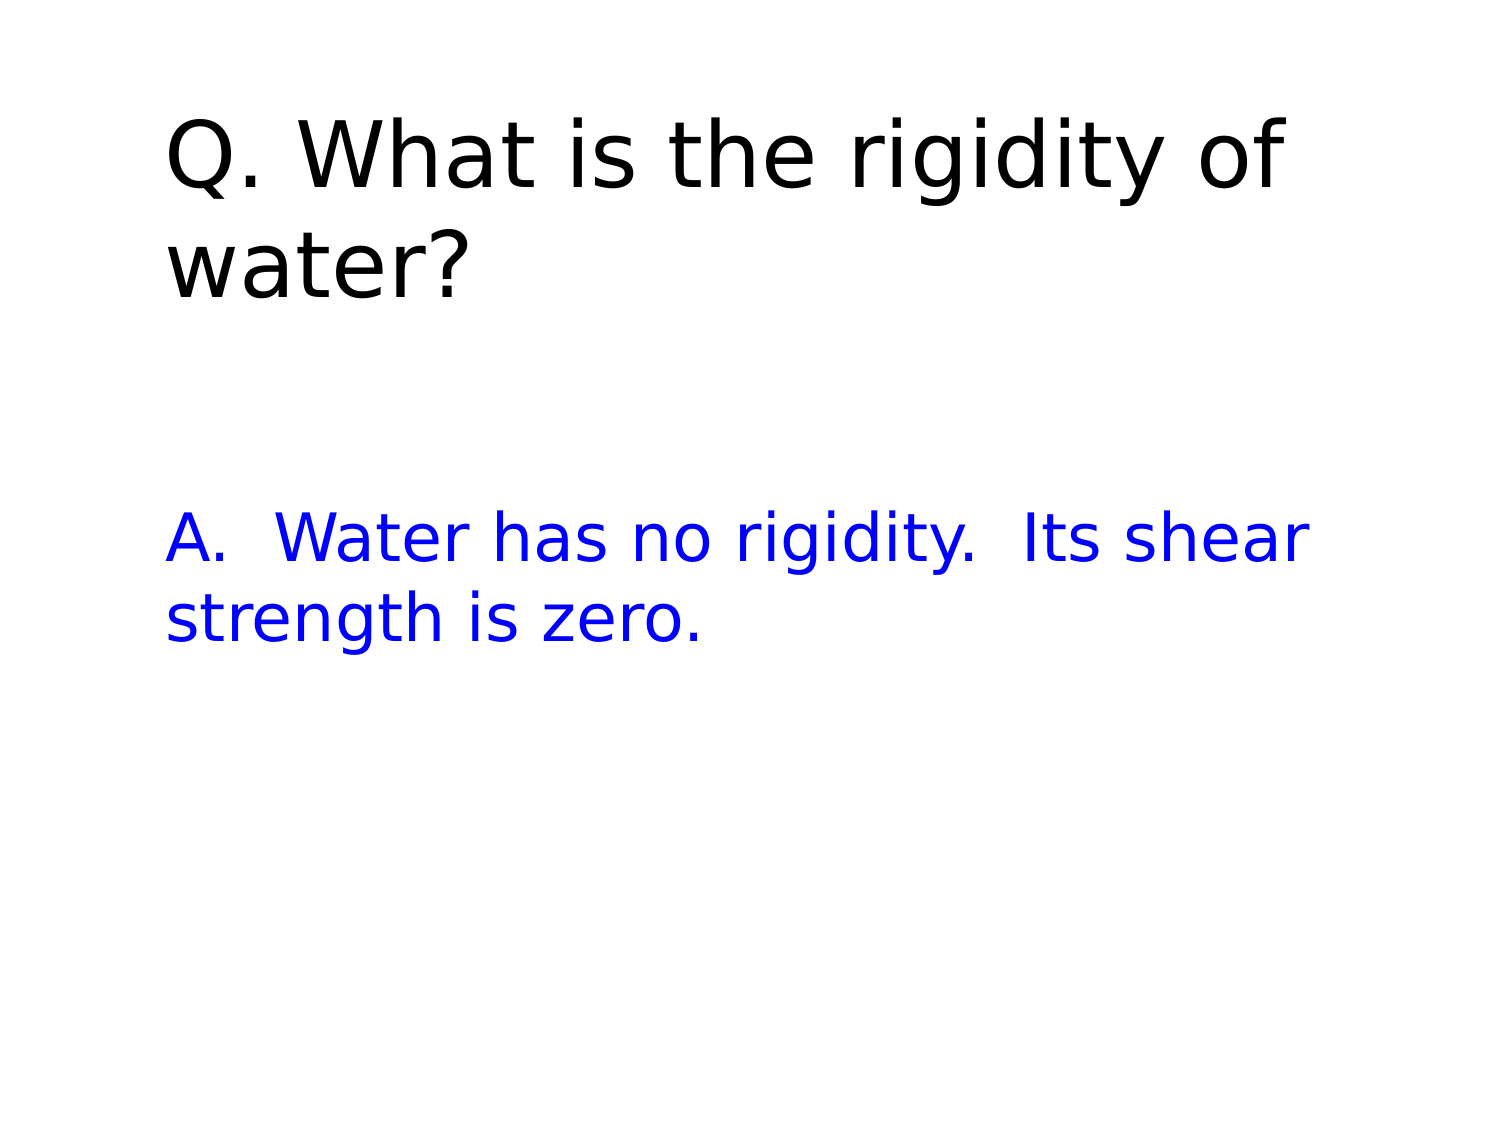

Q. What is the rigidity of water?
 
A.  Water has no rigidity.  Its shear strength is zero.